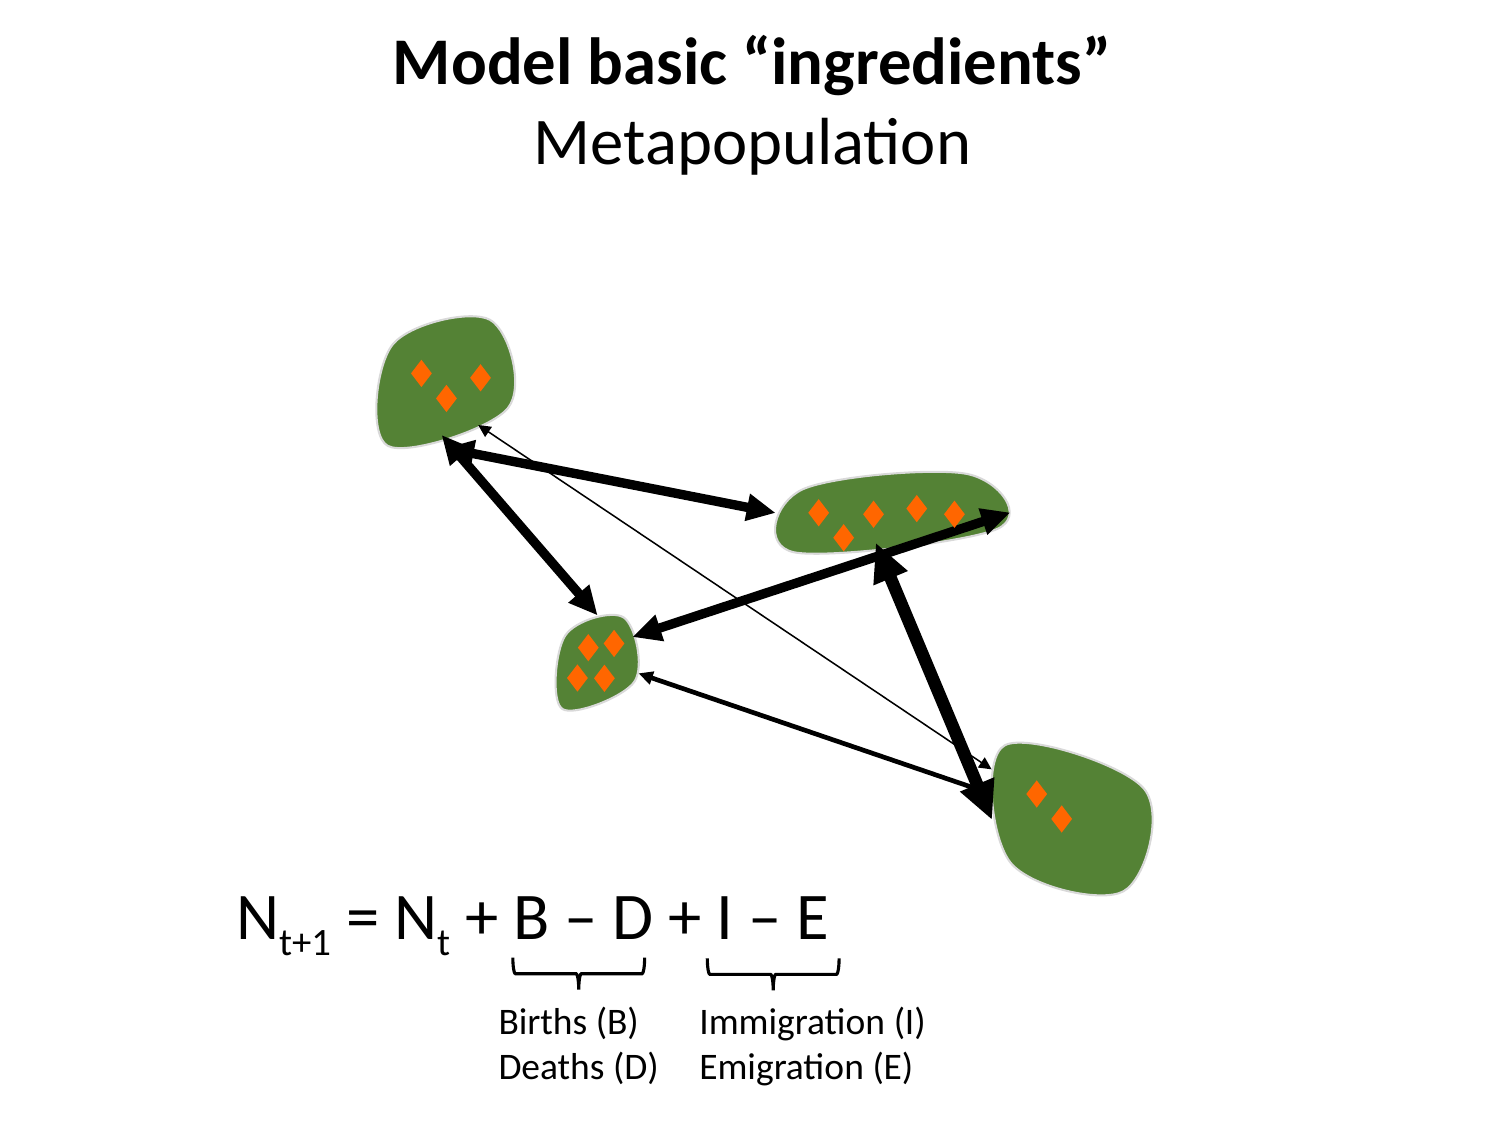

Model basic “ingredients”
Metapopulation

Nt+1 = Nt + B – D + I – E

Births (B)
Deaths (D)
Immigration (I)
Emigration (E)